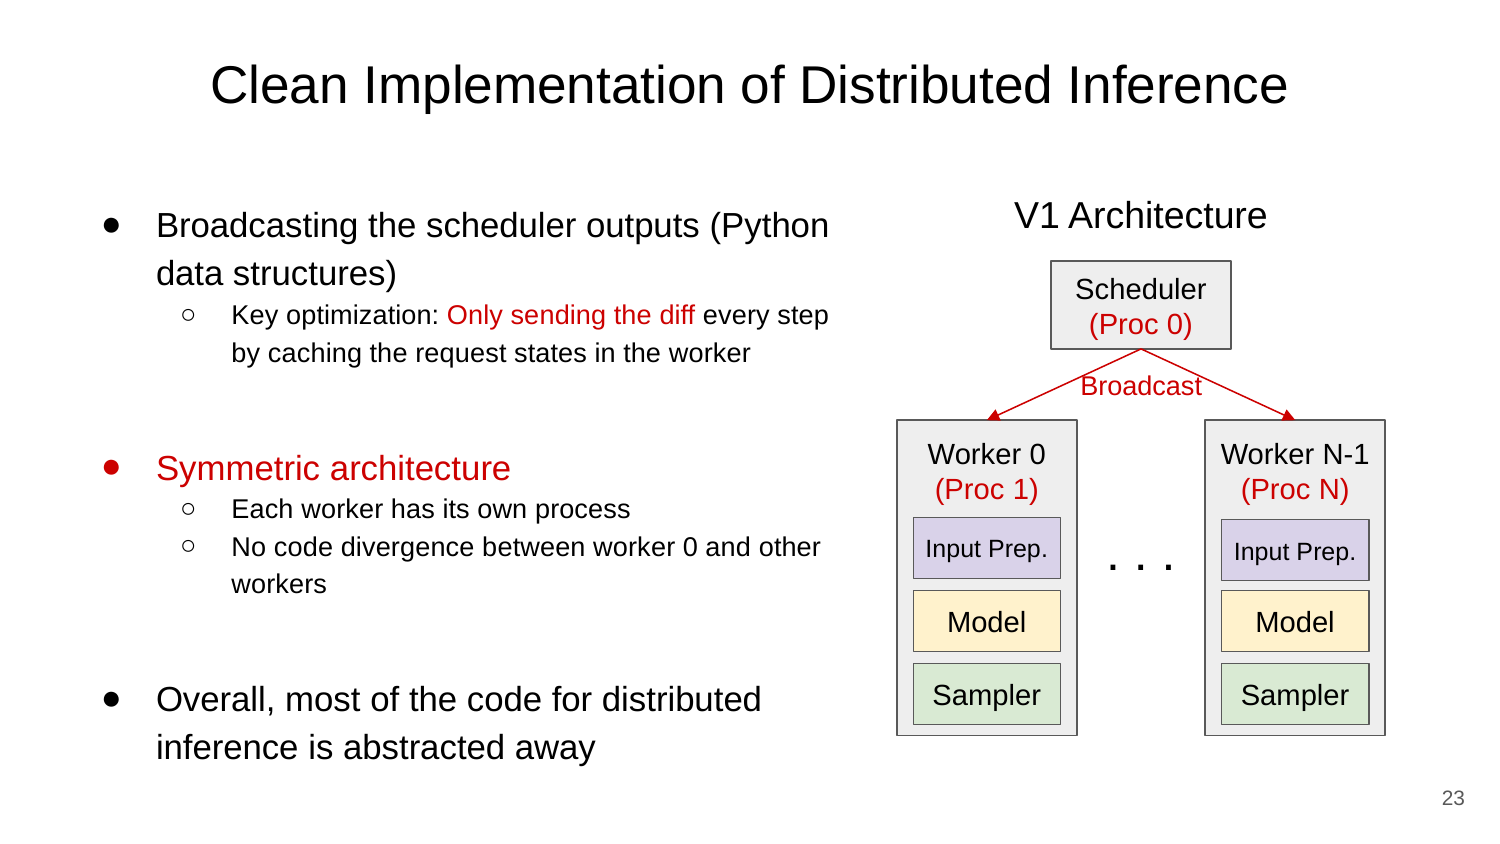

# Clean Implementation of Distributed Inference
Broadcasting the scheduler outputs (Python data structures)
Key optimization: Only sending the diff every step by caching the request states in the worker

Symmetric architecture
Each worker has its own process
No code divergence between worker 0 and other workers

Overall, most of the code for distributed inference is abstracted away
V1 Architecture
Scheduler
(Proc 0)
Broadcast
Worker 0
(Proc 1)
Worker N-1
(Proc N)
Input Prep.
Input Prep.
. . .
Model
Model
Sampler
Sampler
23